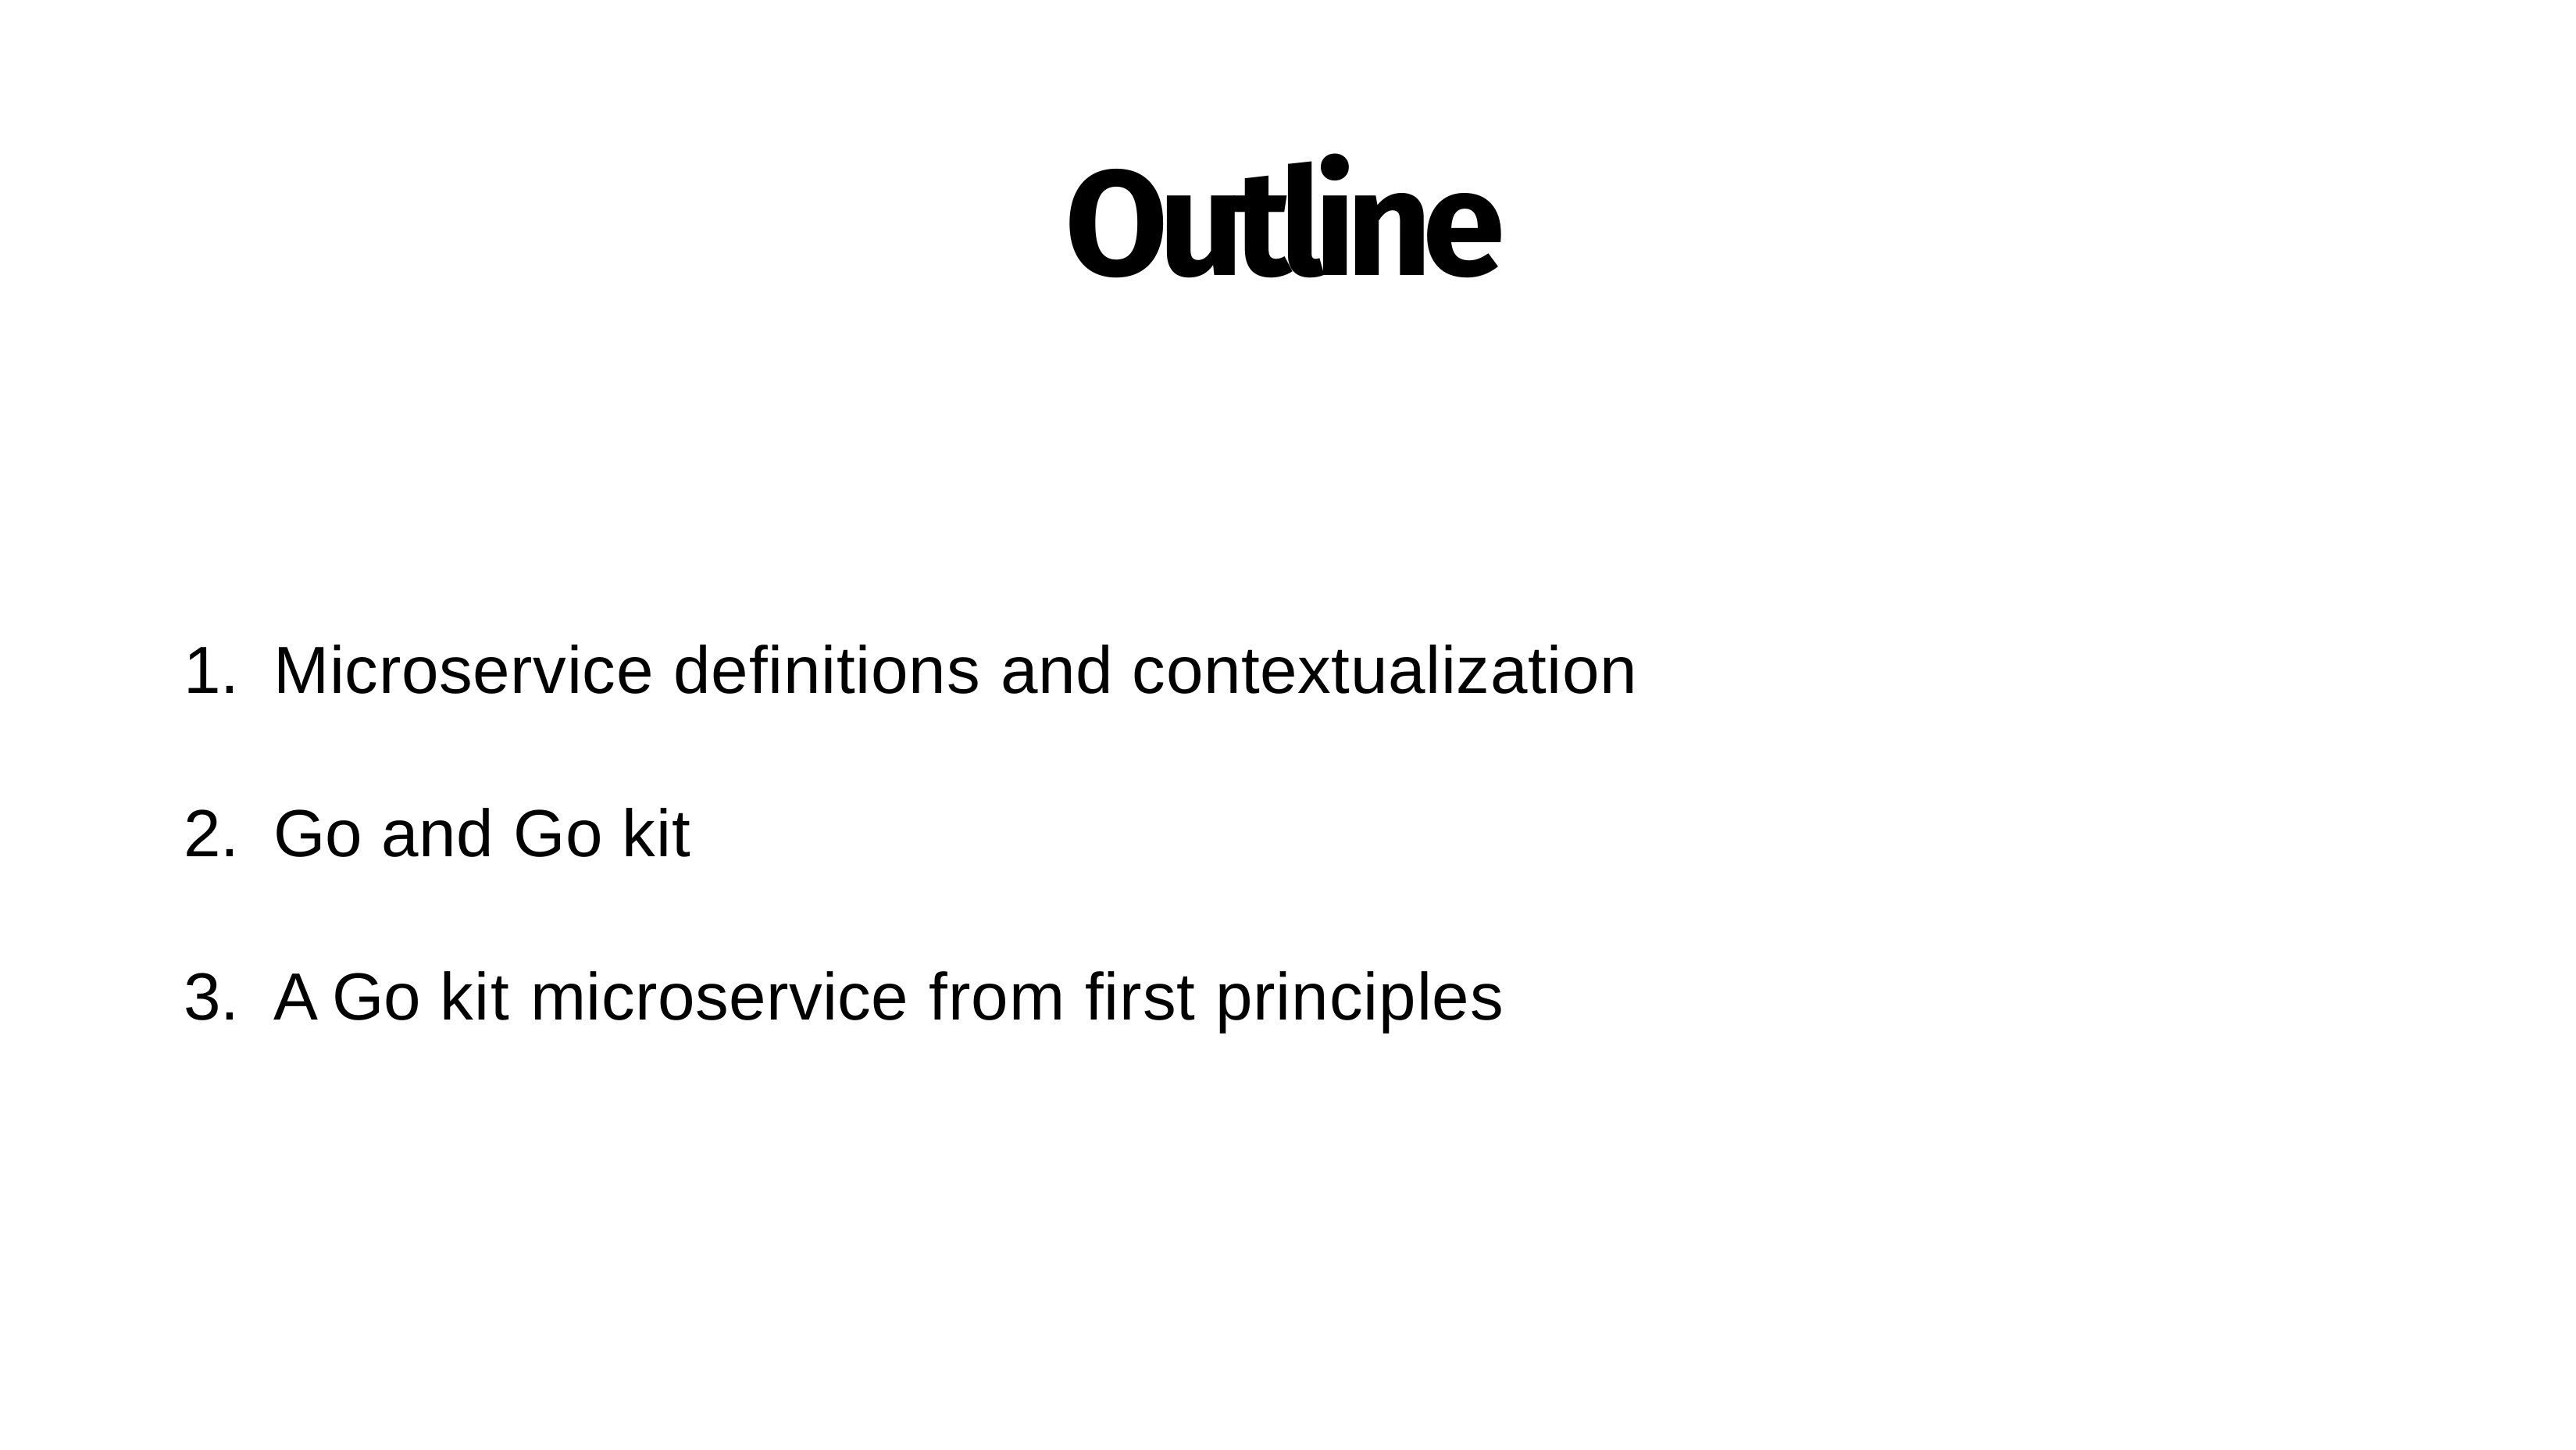

# Outline
Microservice definitions and contextualization

Go and Go kit

A Go kit microservice from first principles